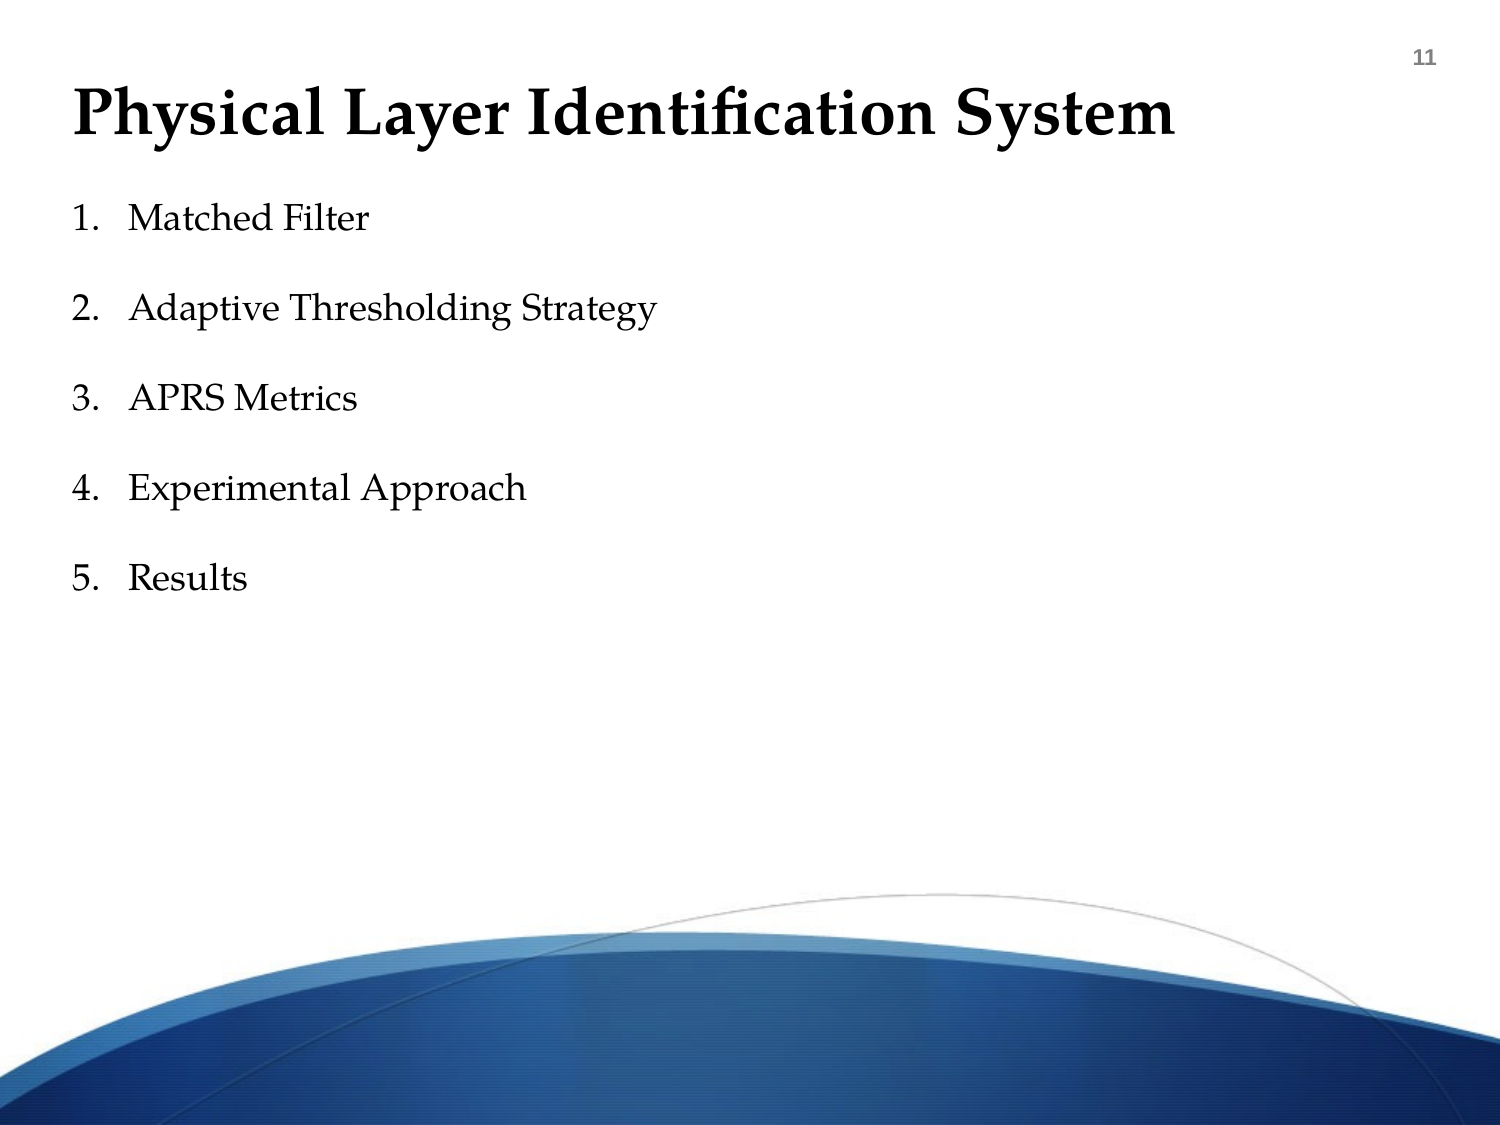

11
Physical Layer Identification System

Matched Filter

Adaptive Thresholding Strategy

APRS Metrics

Experimental Approach

Results